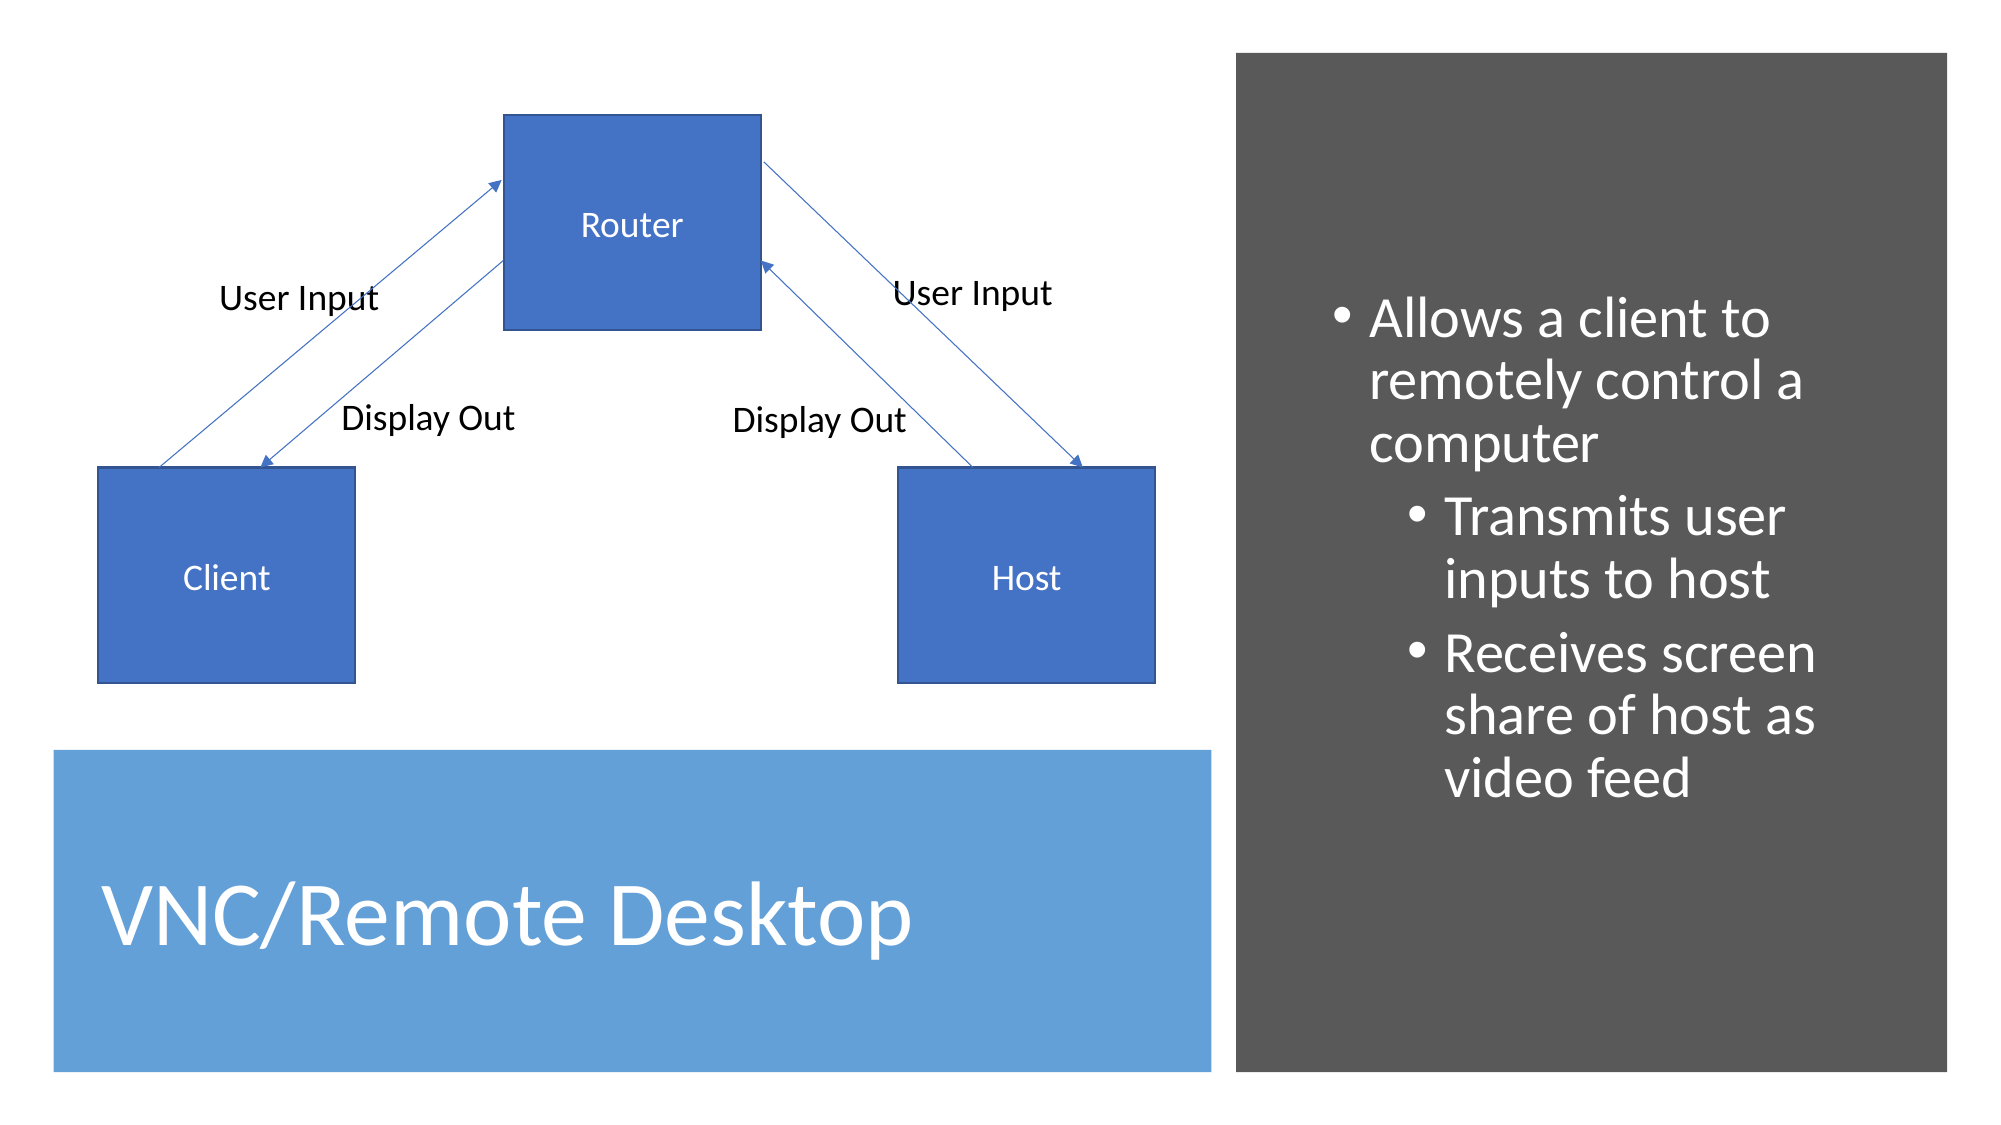

Router
User Input
User Input
Display Out
Display Out
Client
Host
Allows a client to remotely control a computer
Transmits user inputs to host
Receives screen share of host as video feed

# VNC/Remote Desktop